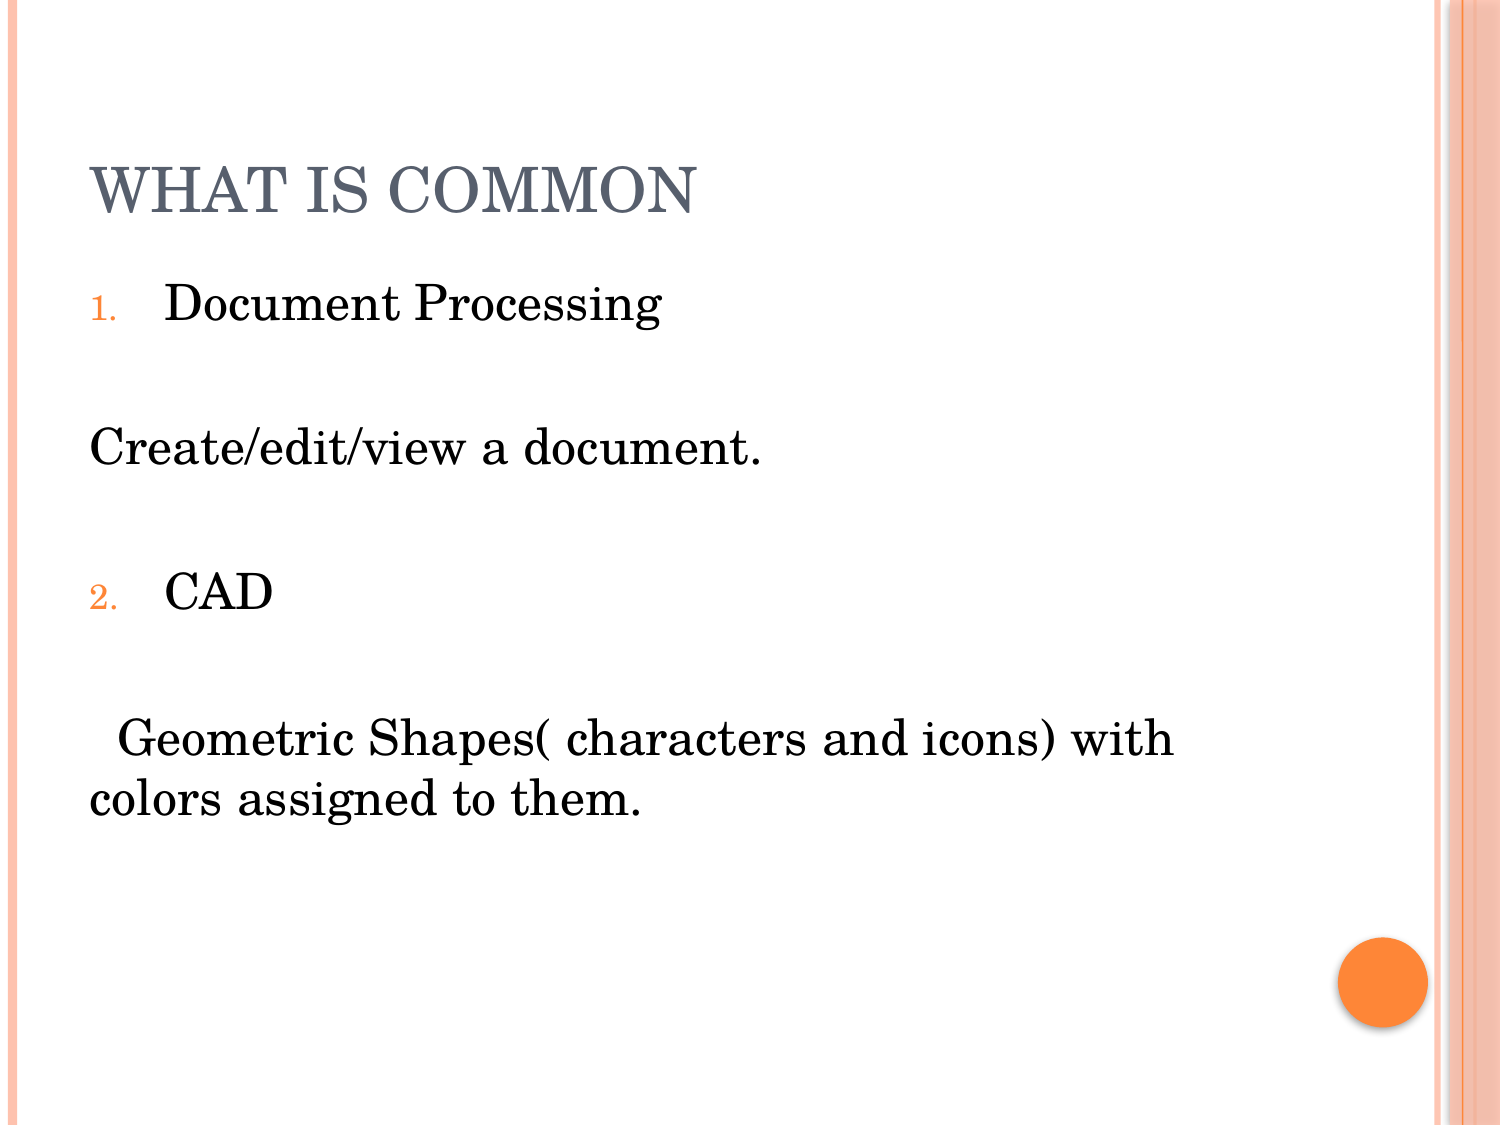

# What is common
Document Processing

Create/edit/view a document.

CAD

  Geometric Shapes( characters and icons) with colors assigned to them.